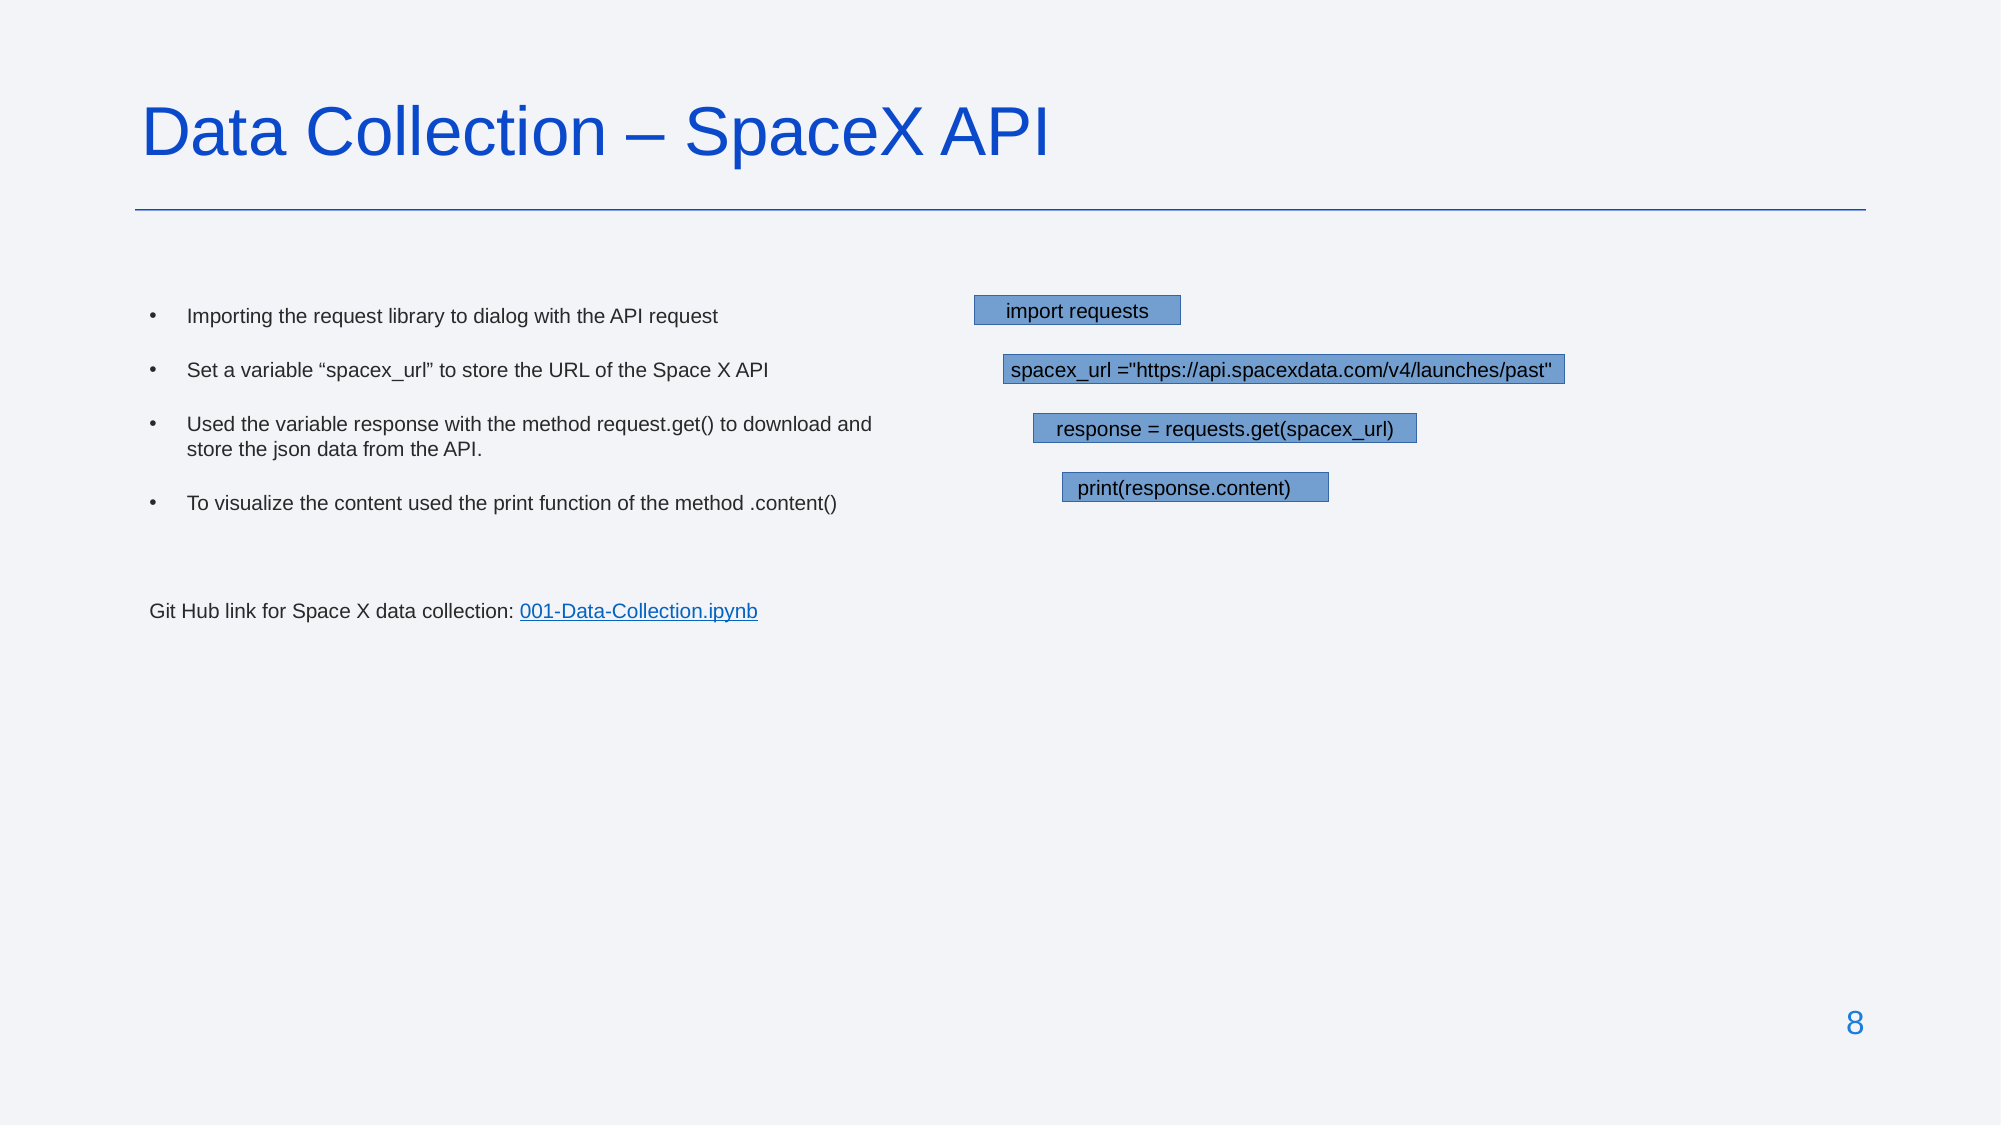

Data Collection – SpaceX API
import requests
Importing the request library to dialog with the API request
Set a variable “spacex_url” to store the URL of the Space X API
Used the variable response with the method request.get() to download and store the json data from the API.
To visualize the content used the print function of the method .content()

Git Hub link for Space X data collection: 001-Data-Collection.ipynb
spacex_url ="https://api.spacexdata.com/v4/launches/past"
response = requests.get(spacex_url)
print(response.content)
8